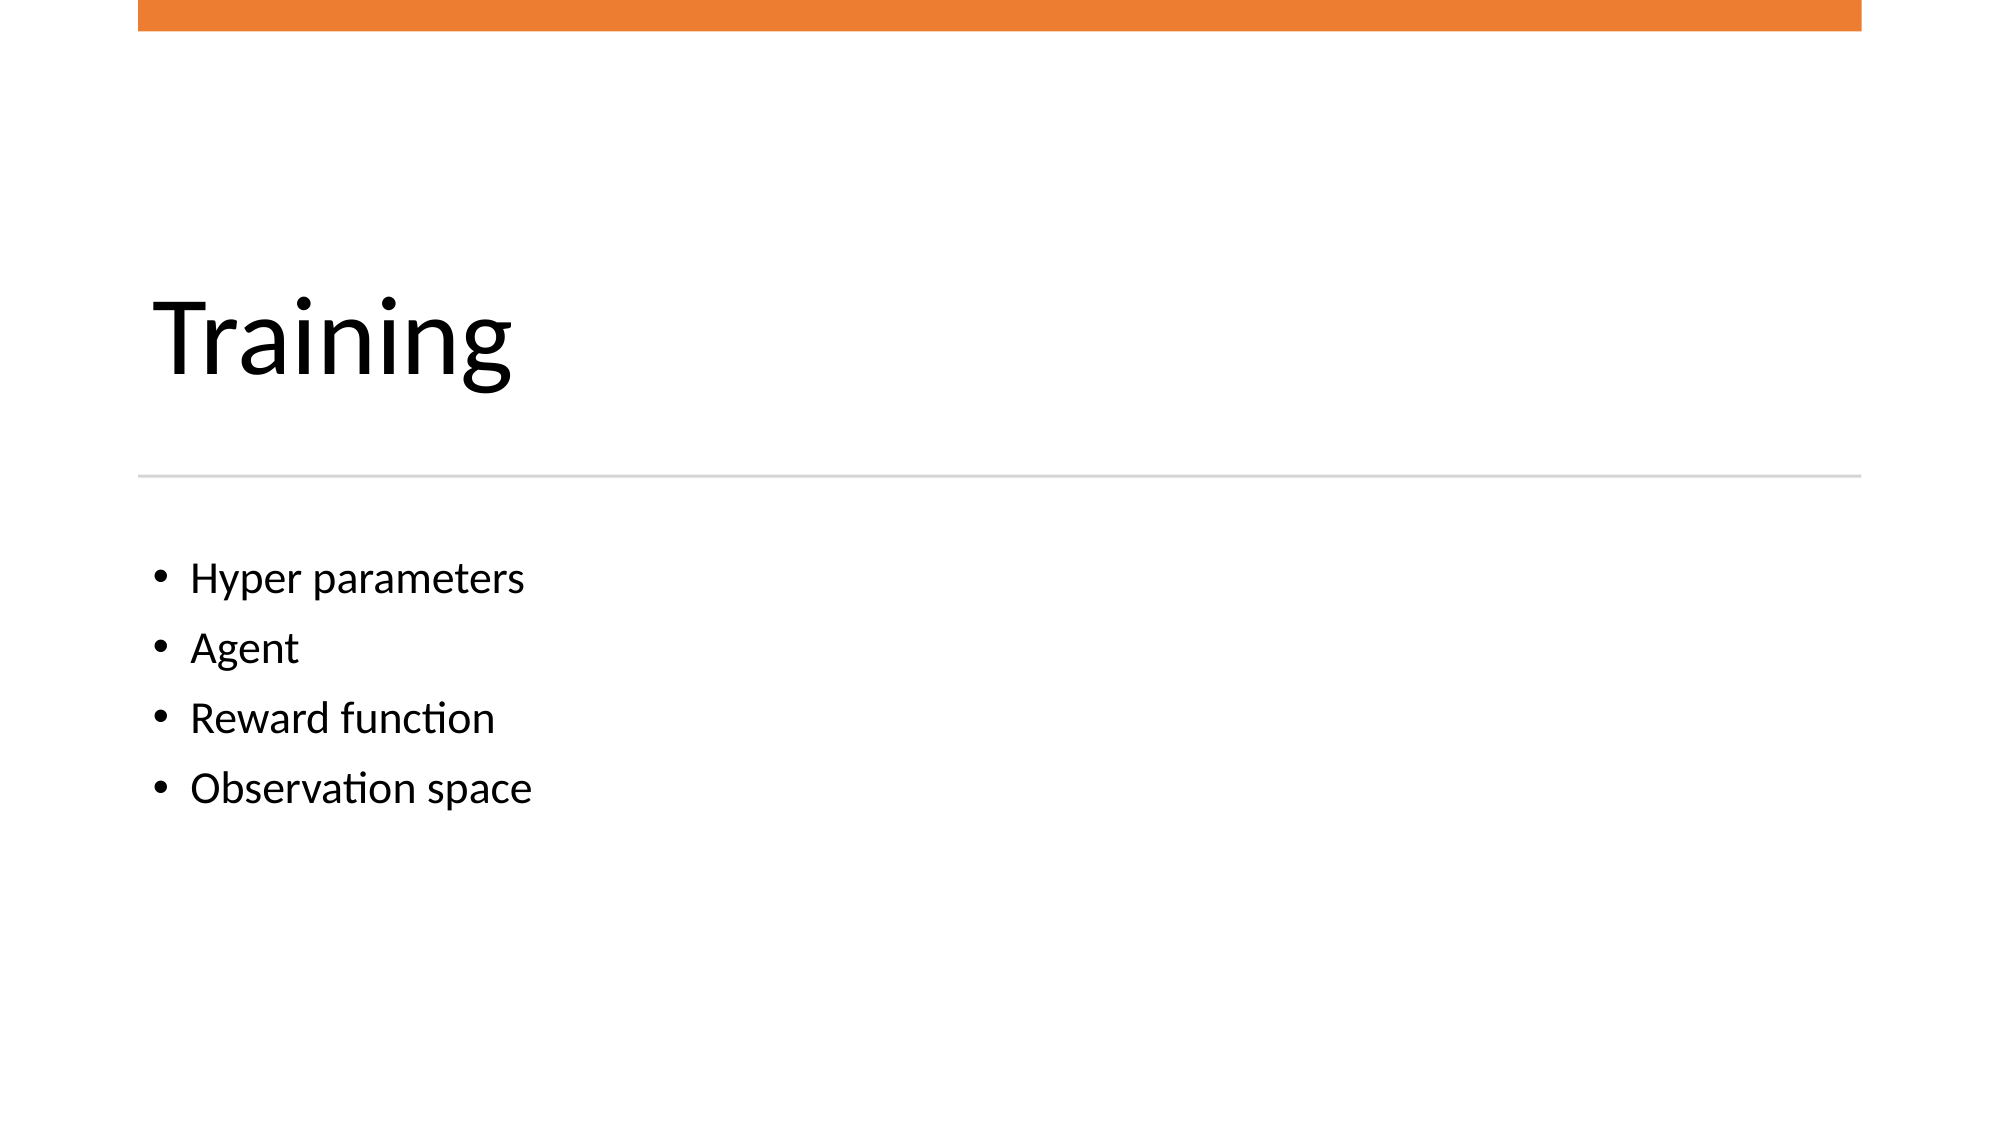

Training

Hyper parameters
Agent
Reward function
Observation space